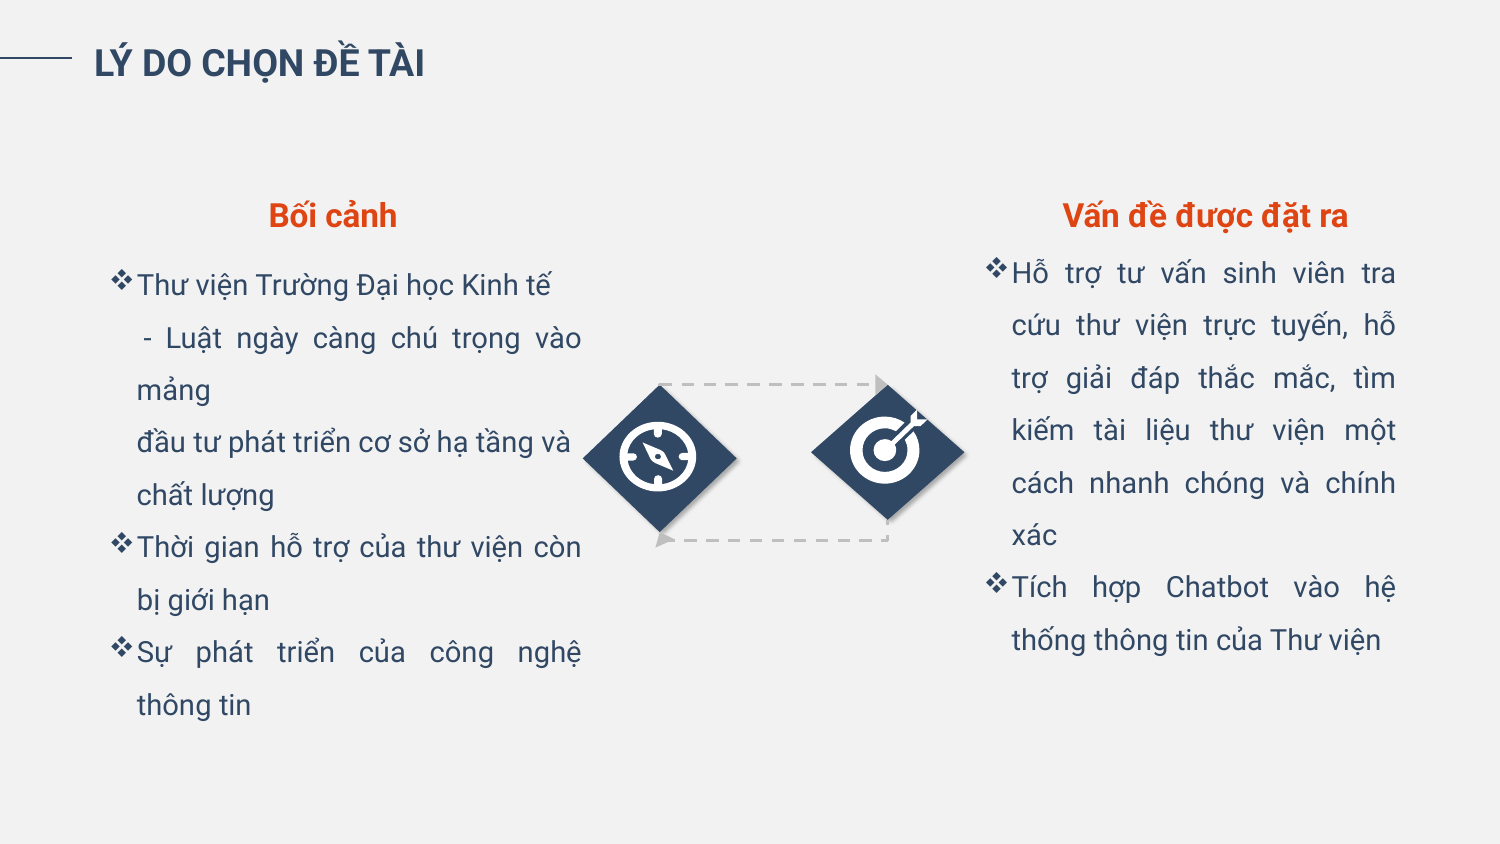

LÝ DO CHỌN ĐỀ TÀI
Bối cảnh
Thư viện Trường Đại học Kinh tế
 	- Luật ngày càng chú trọng vào mảng
	đầu tư phát triển cơ sở hạ tầng và
	chất lượng
Thời gian hỗ trợ của thư viện còn bị giới hạn
Sự phát triển của công nghệ thông tin

Vấn đề được đặt ra

Hỗ trợ tư vấn sinh viên tra cứu thư viện trực tuyến, hỗ trợ giải đáp thắc mắc, tìm kiếm tài liệu thư viện một cách nhanh chóng và chính xác
Tích hợp Chatbot vào hệ thống thông tin của Thư viện